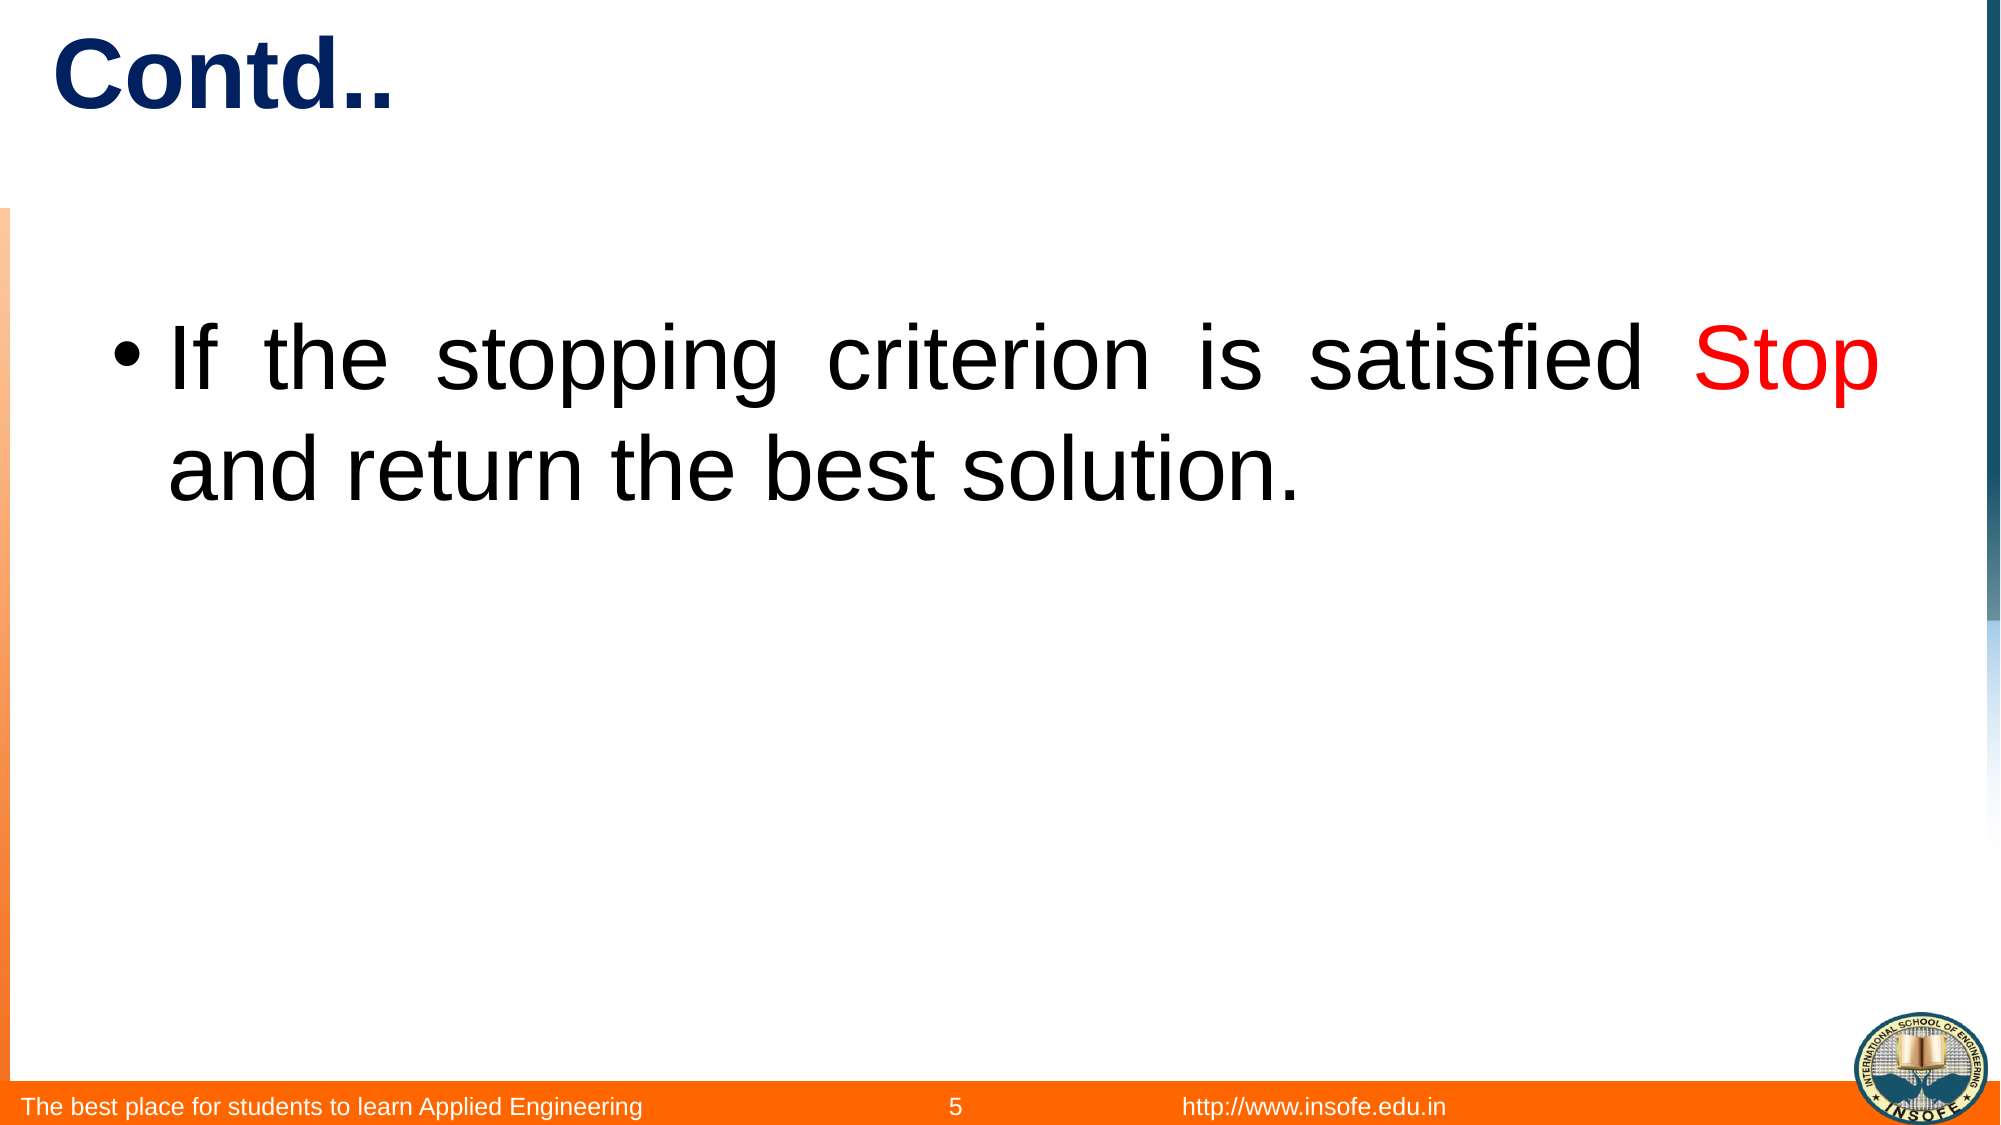

# Contd..

If the stopping criterion is satisfied Stop and return the best solution.